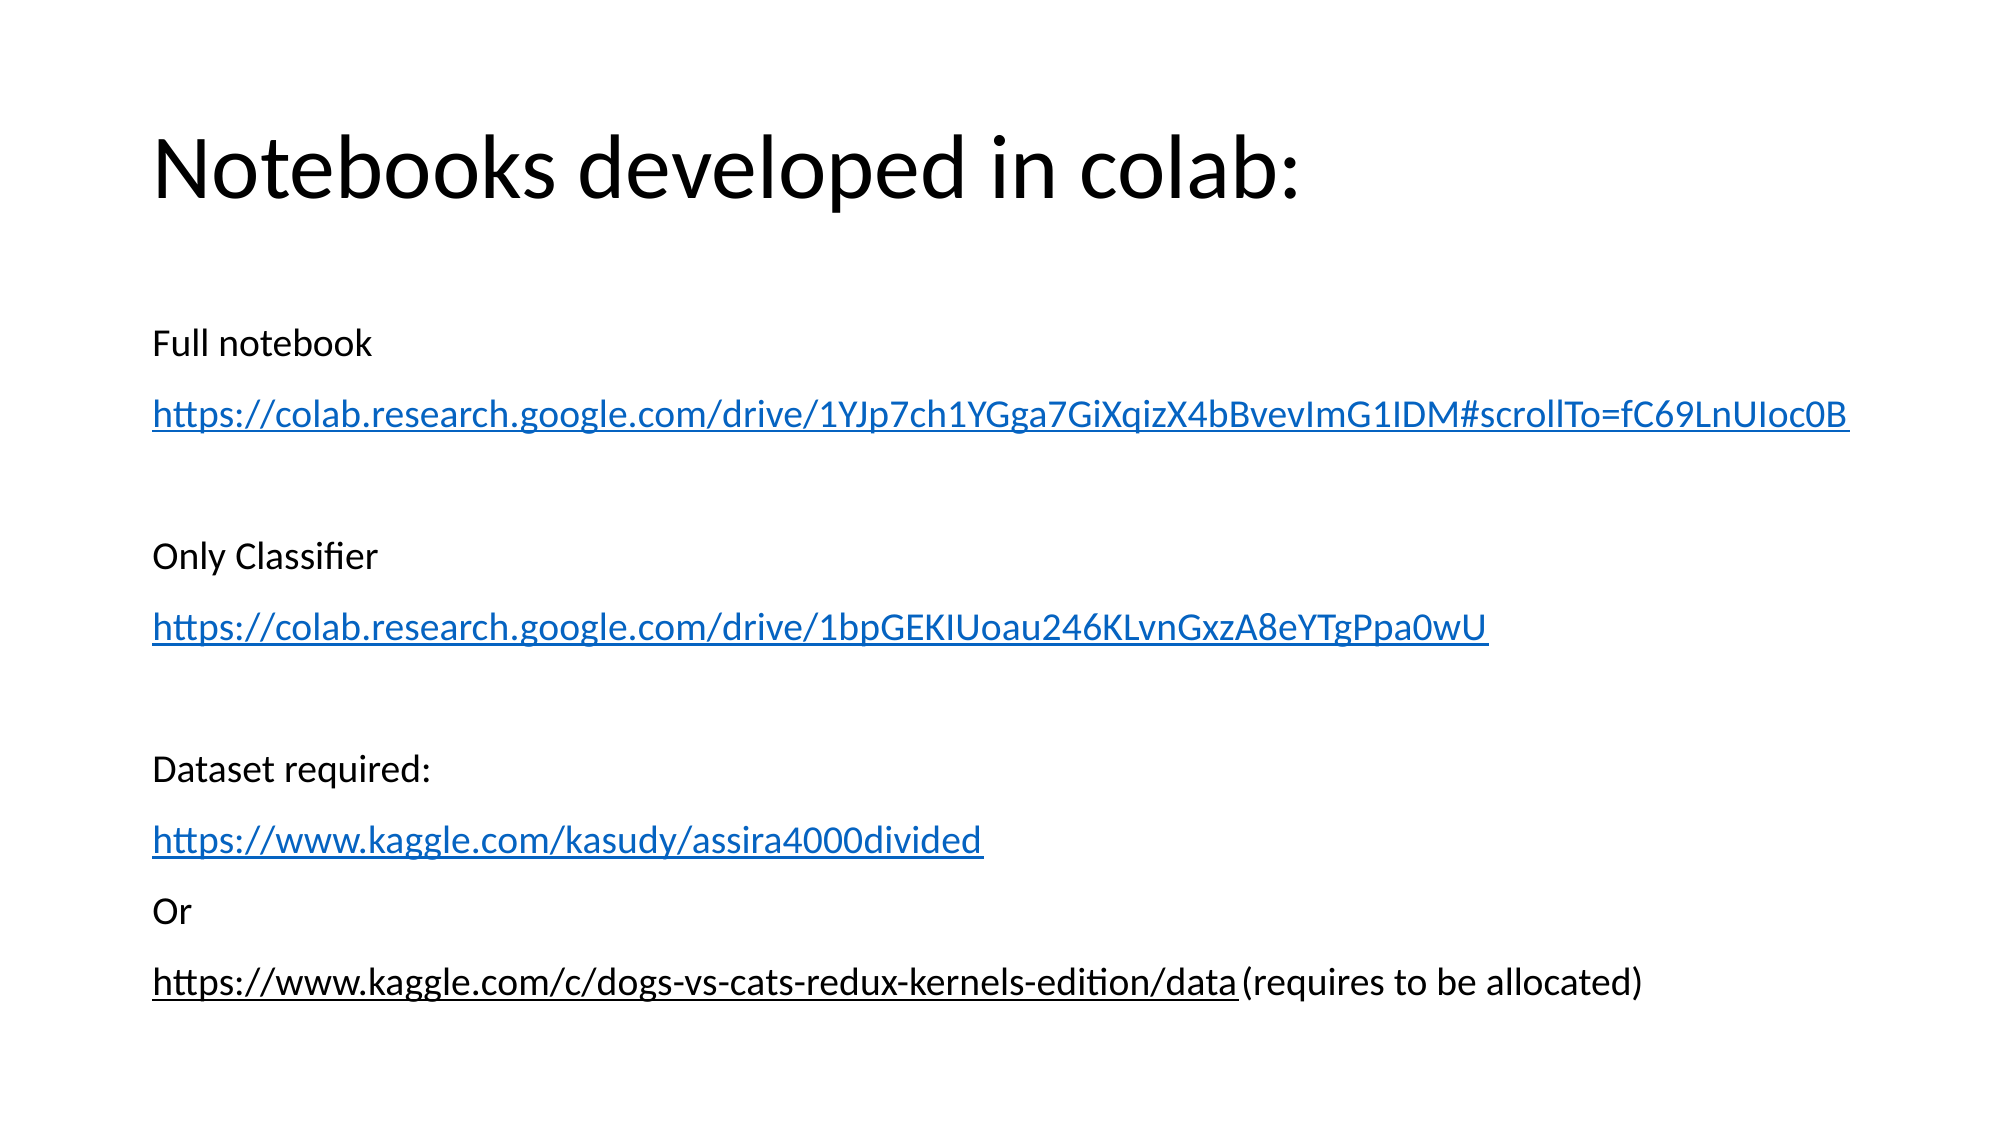

# Notebooks developed in colab:
Full notebook
https://colab.research.google.com/drive/1YJp7ch1YGga7GiXqizX4bBvevImG1IDM#scrollTo=fC69LnUIoc0B

Only Classifier
https://colab.research.google.com/drive/1bpGEKIUoau246KLvnGxzA8eYTgPpa0wU

Dataset required:
https://www.kaggle.com/kasudy/assira4000divided
Or
https://www.kaggle.com/c/dogs-vs-cats-redux-kernels-edition/data (requires to be allocated)